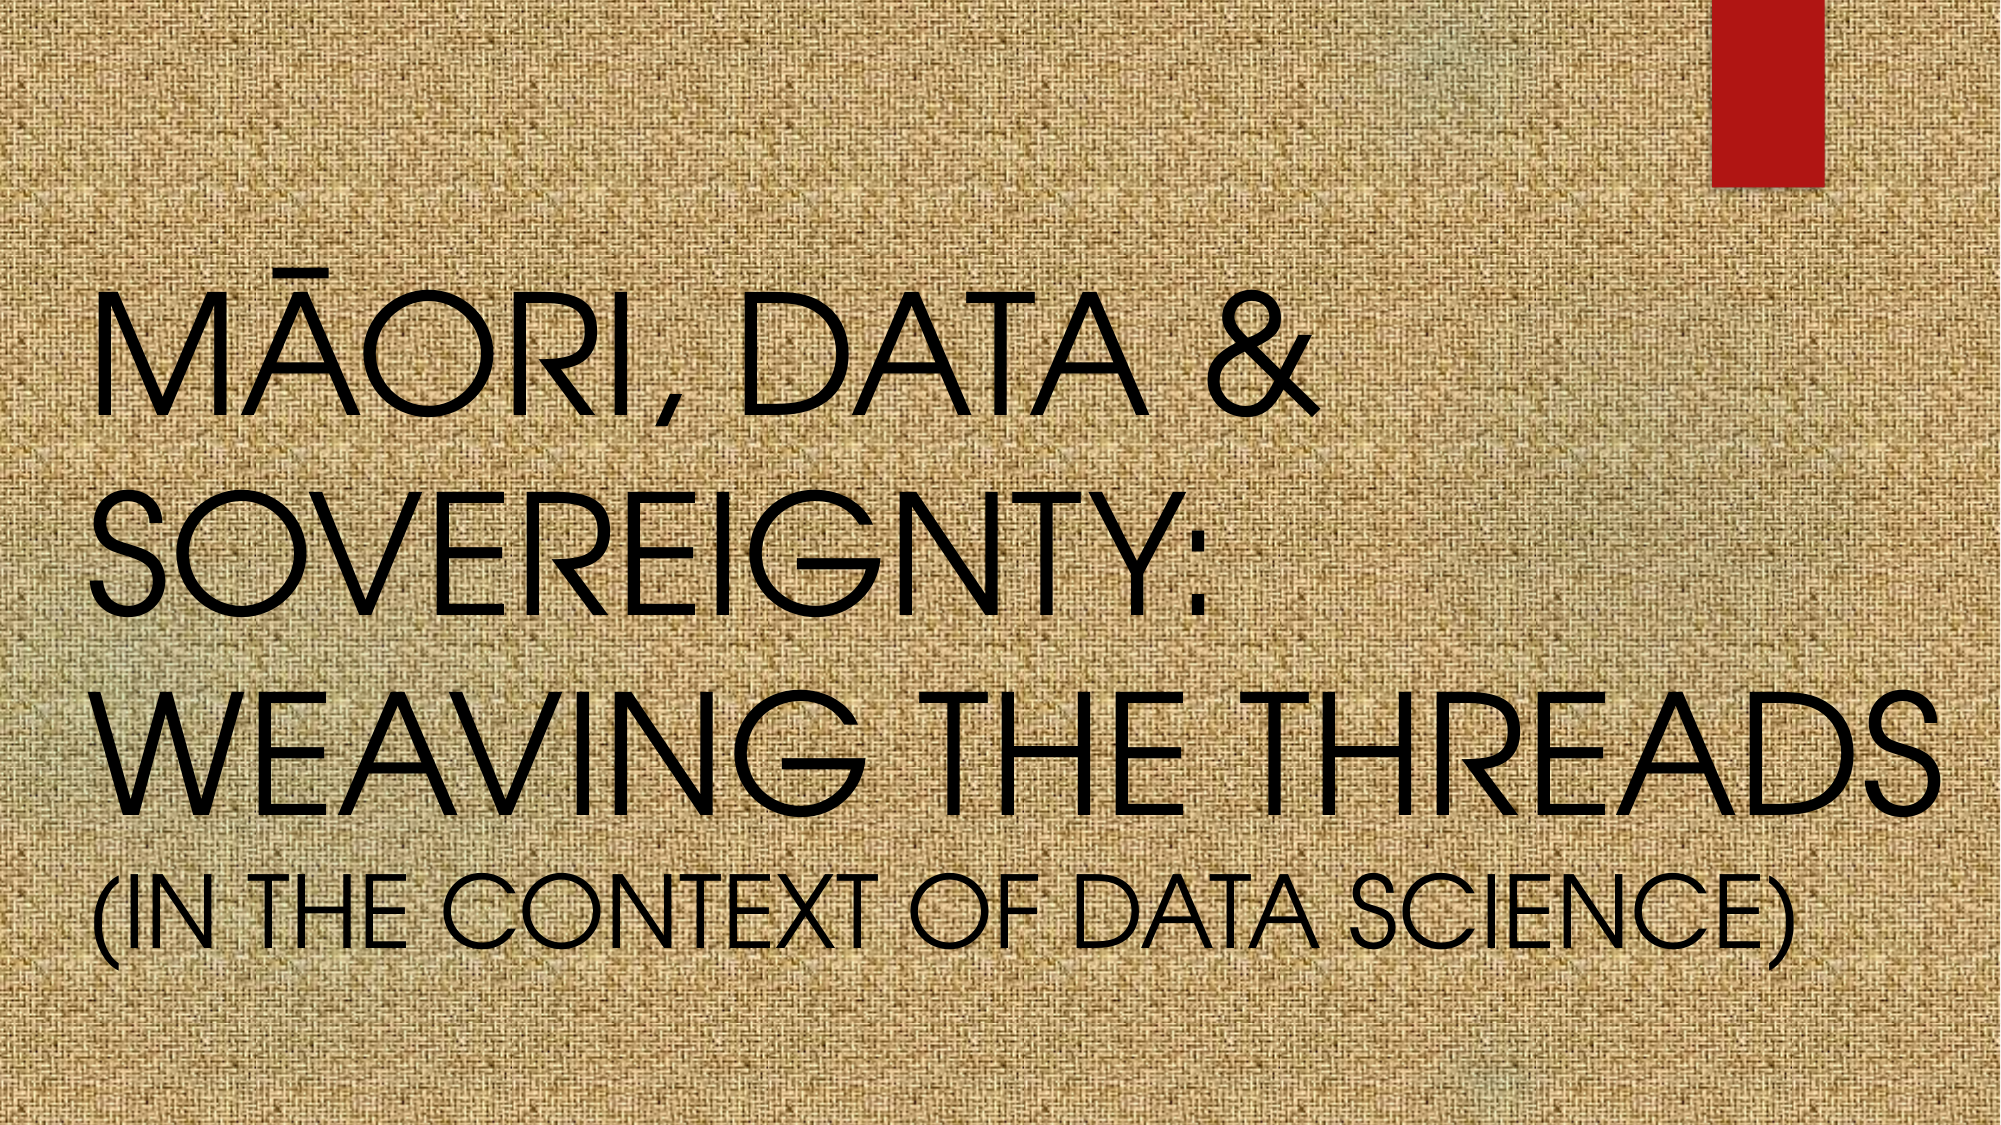

# MĀORI, DATA & SOVEREIGNTY: WEAVING THE THREADS (IN THE CONTEXT OF DATA SCIENCE)